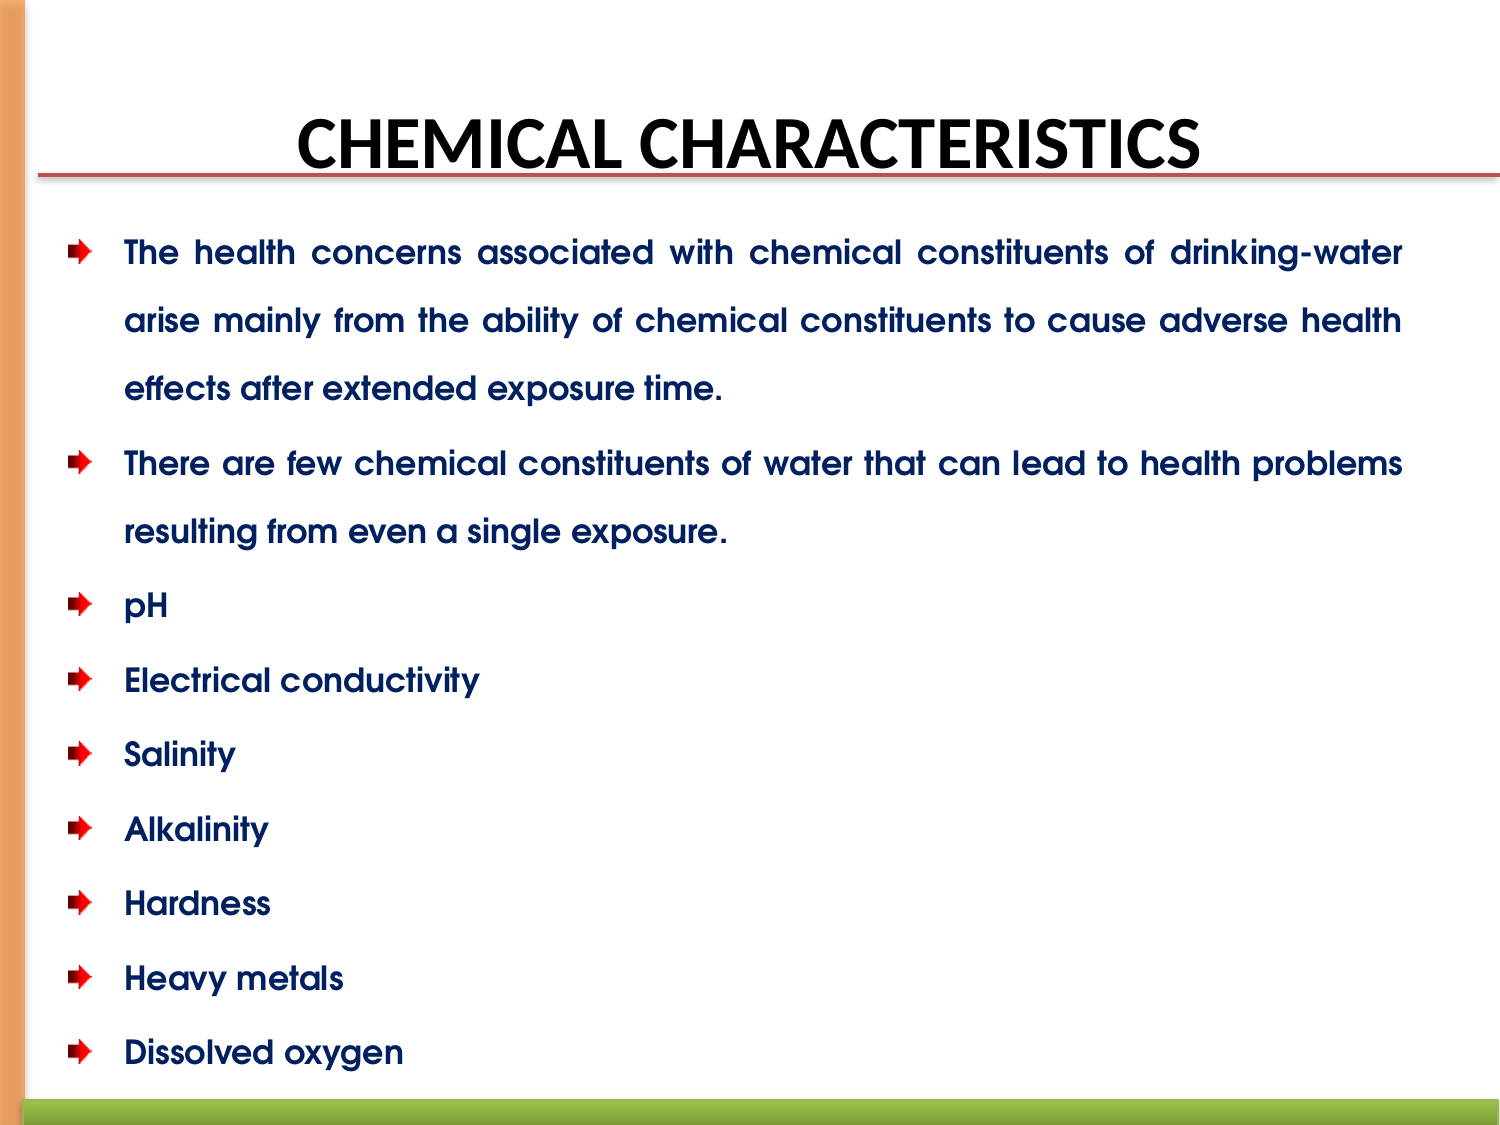

# CHEMICAL CHARACTERISTICS
The health concerns associated with chemical constituents of drinking-water arise mainly from the ability of chemical constituents to cause adverse health effects after extended exposure time.
There are few chemical constituents of water that can lead to health problems resulting from even a single exposure.
pH
Electrical conductivity
Salinity
Alkalinity
Hardness
Heavy metals
Dissolved oxygen